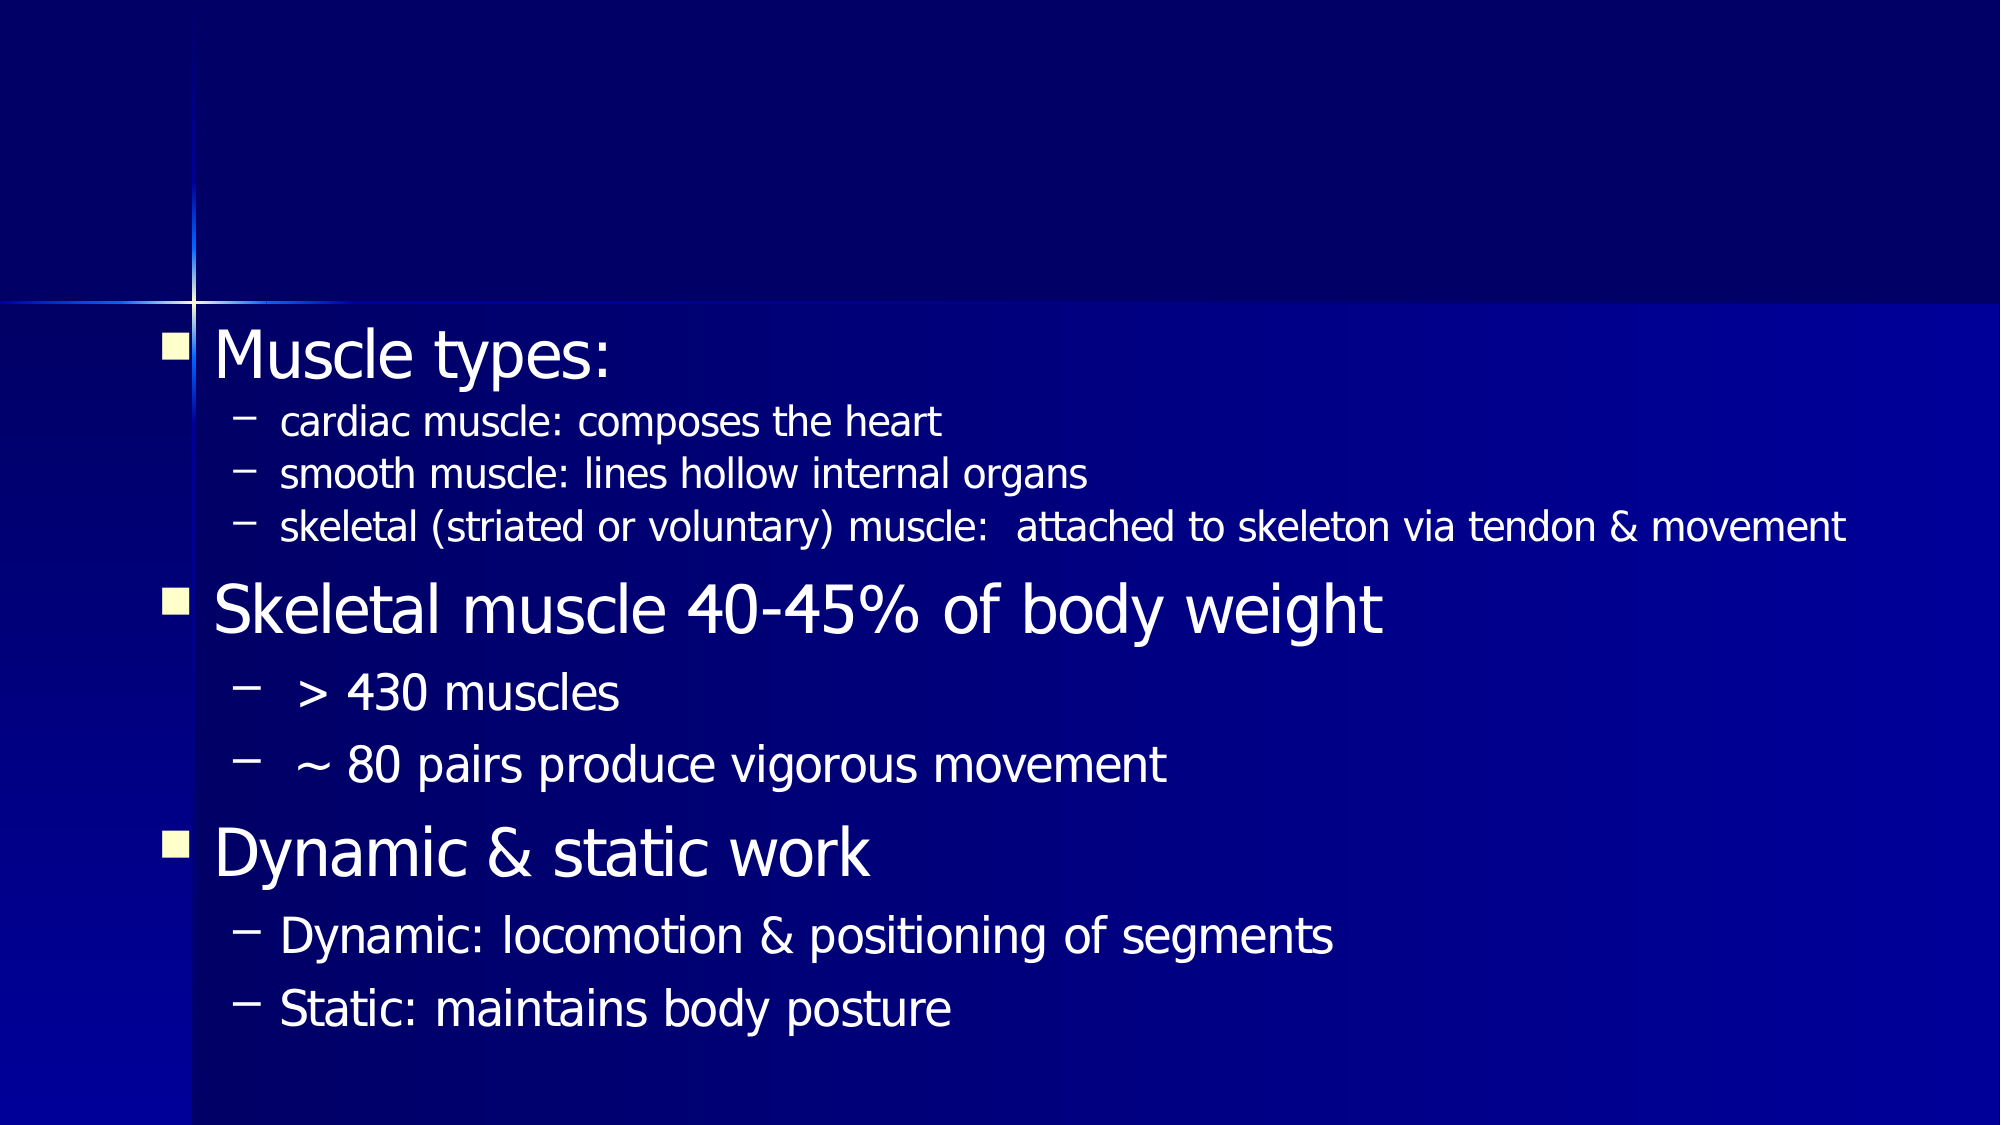

Muscle types:
cardiac muscle: composes the heart
smooth muscle: lines hollow internal organs
skeletal (striated or voluntary) muscle:  attached to skeleton via tendon & movement
Skeletal muscle 40-45% of body weight
 > 430 muscles
 ~ 80 pairs produce vigorous movement
Dynamic & static work
Dynamic: locomotion & positioning of segments
Static: maintains body posture